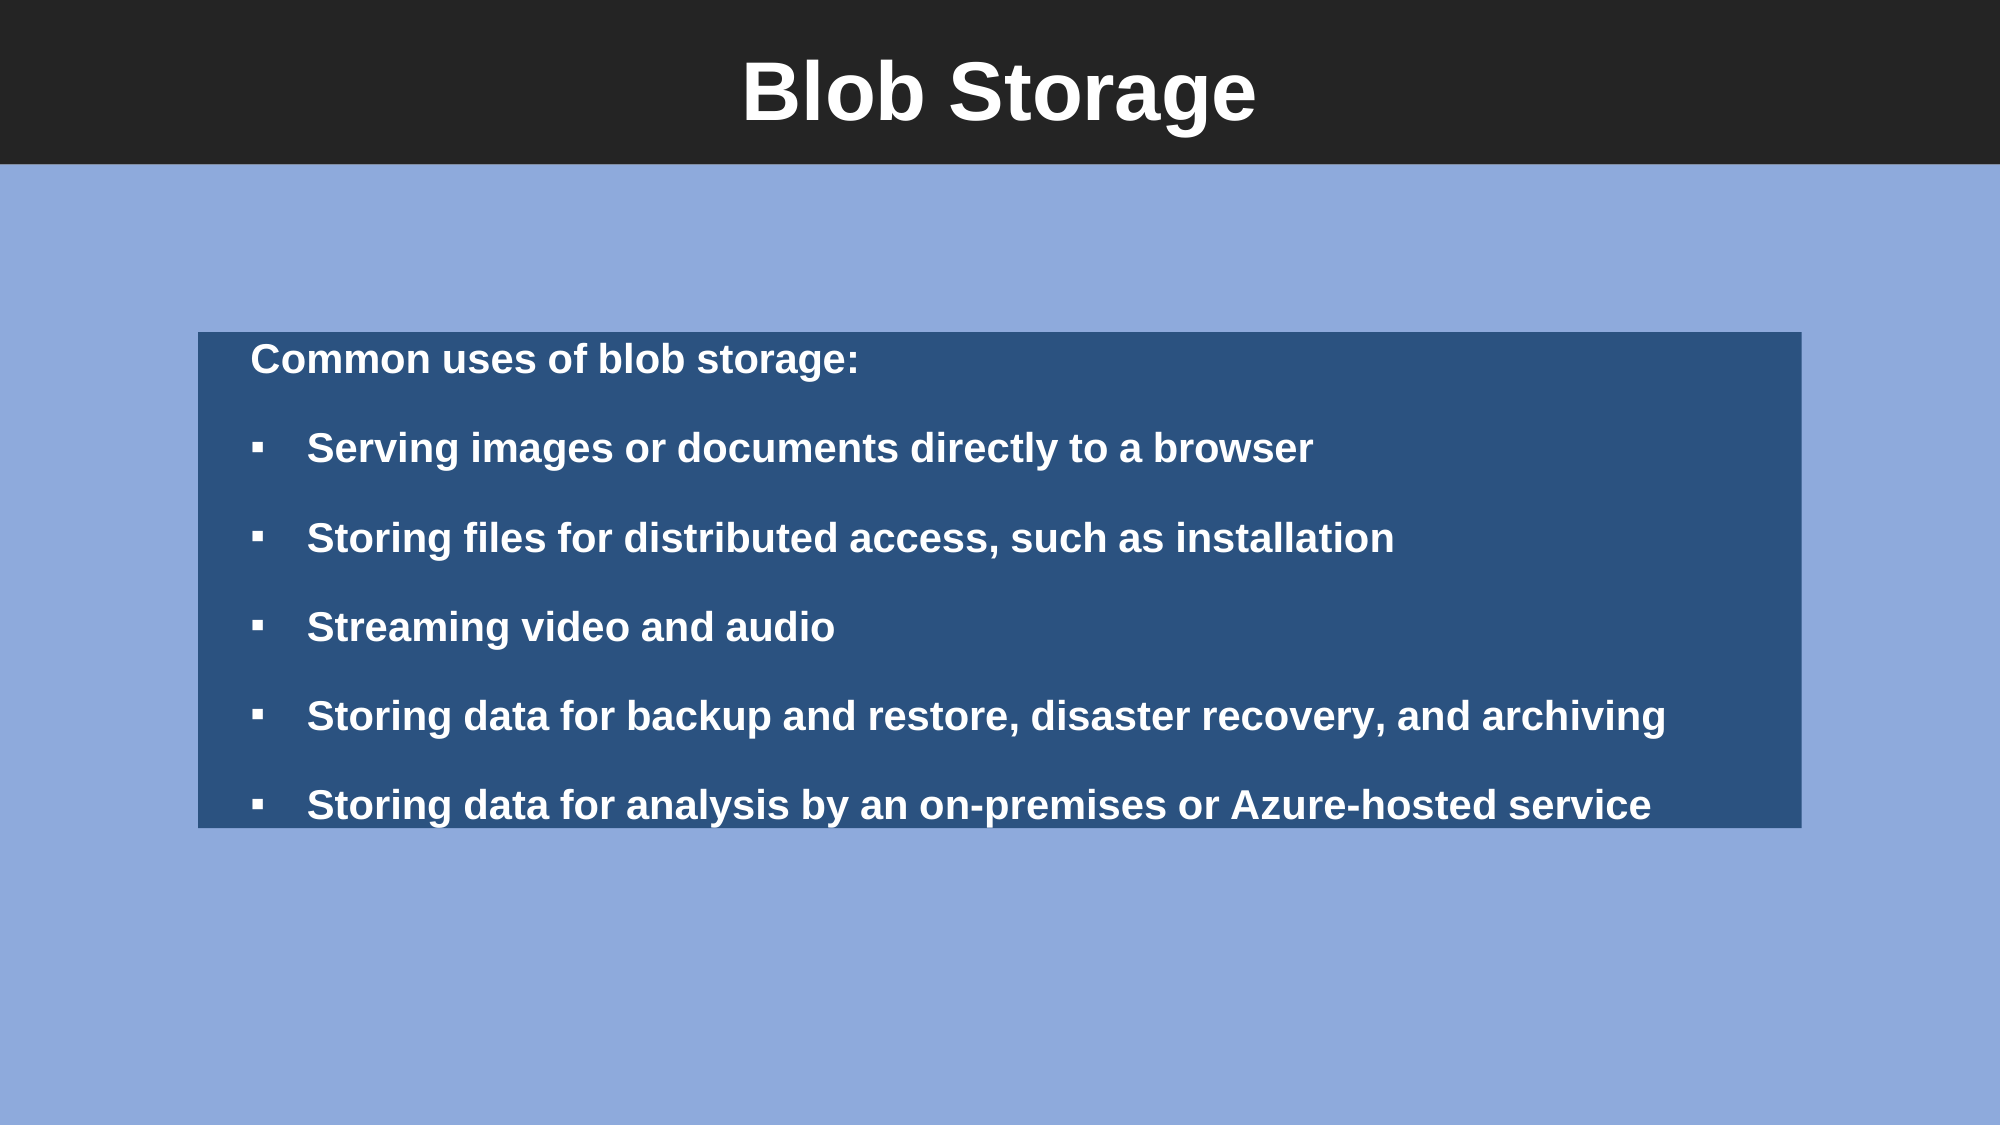

# Blob Storage
Common uses of blob storage:

Serving images or documents directly to a browser

Storing files for distributed access, such as installation

Streaming video and audio

Storing data for backup and restore, disaster recovery, and archiving

Storing data for analysis by an on-premises or Azure-hosted service